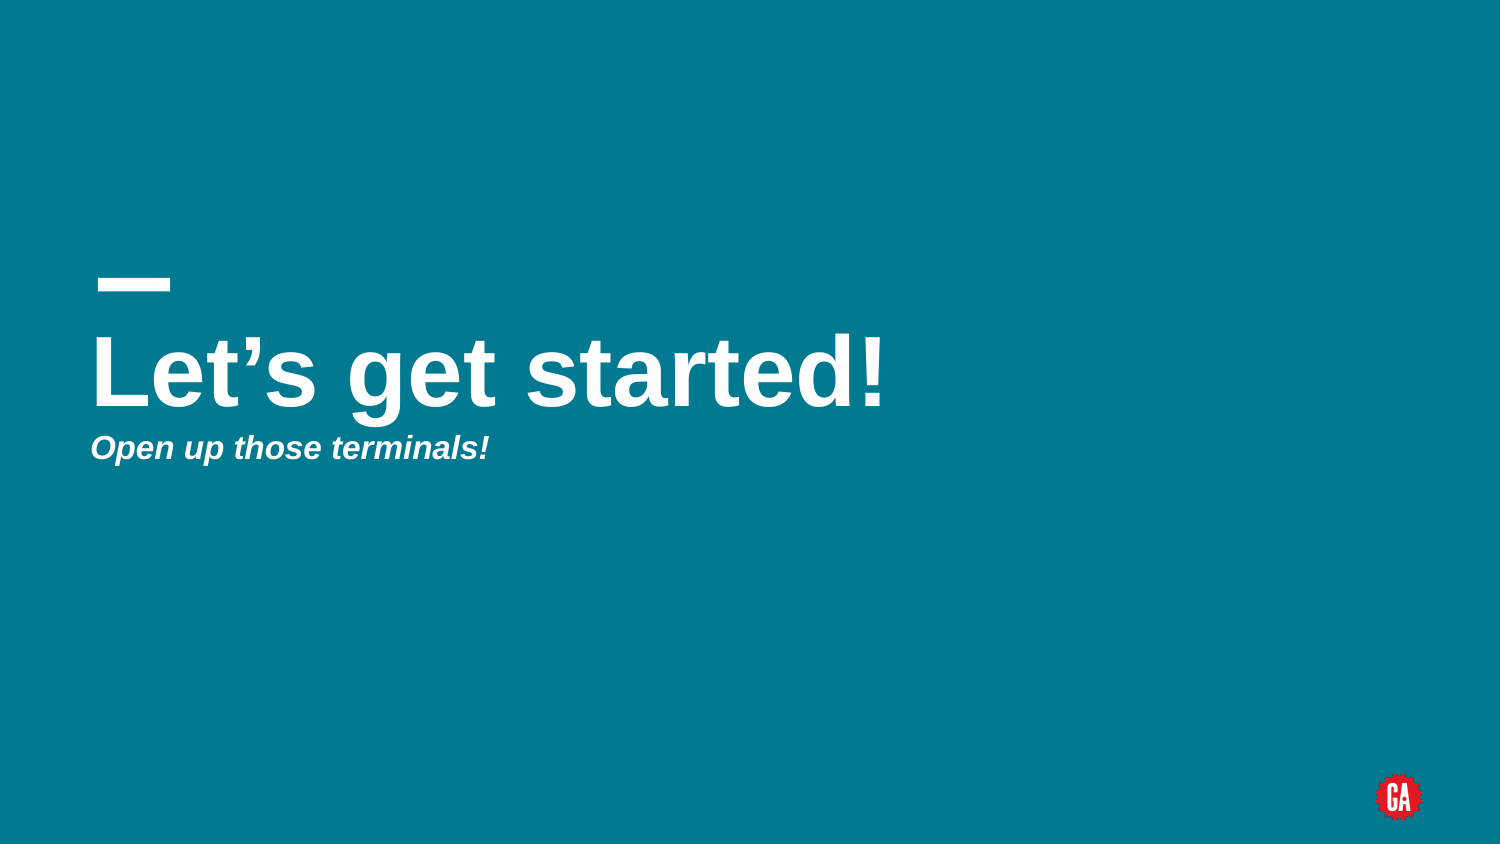

# Let’s get started!
Open up those terminals!